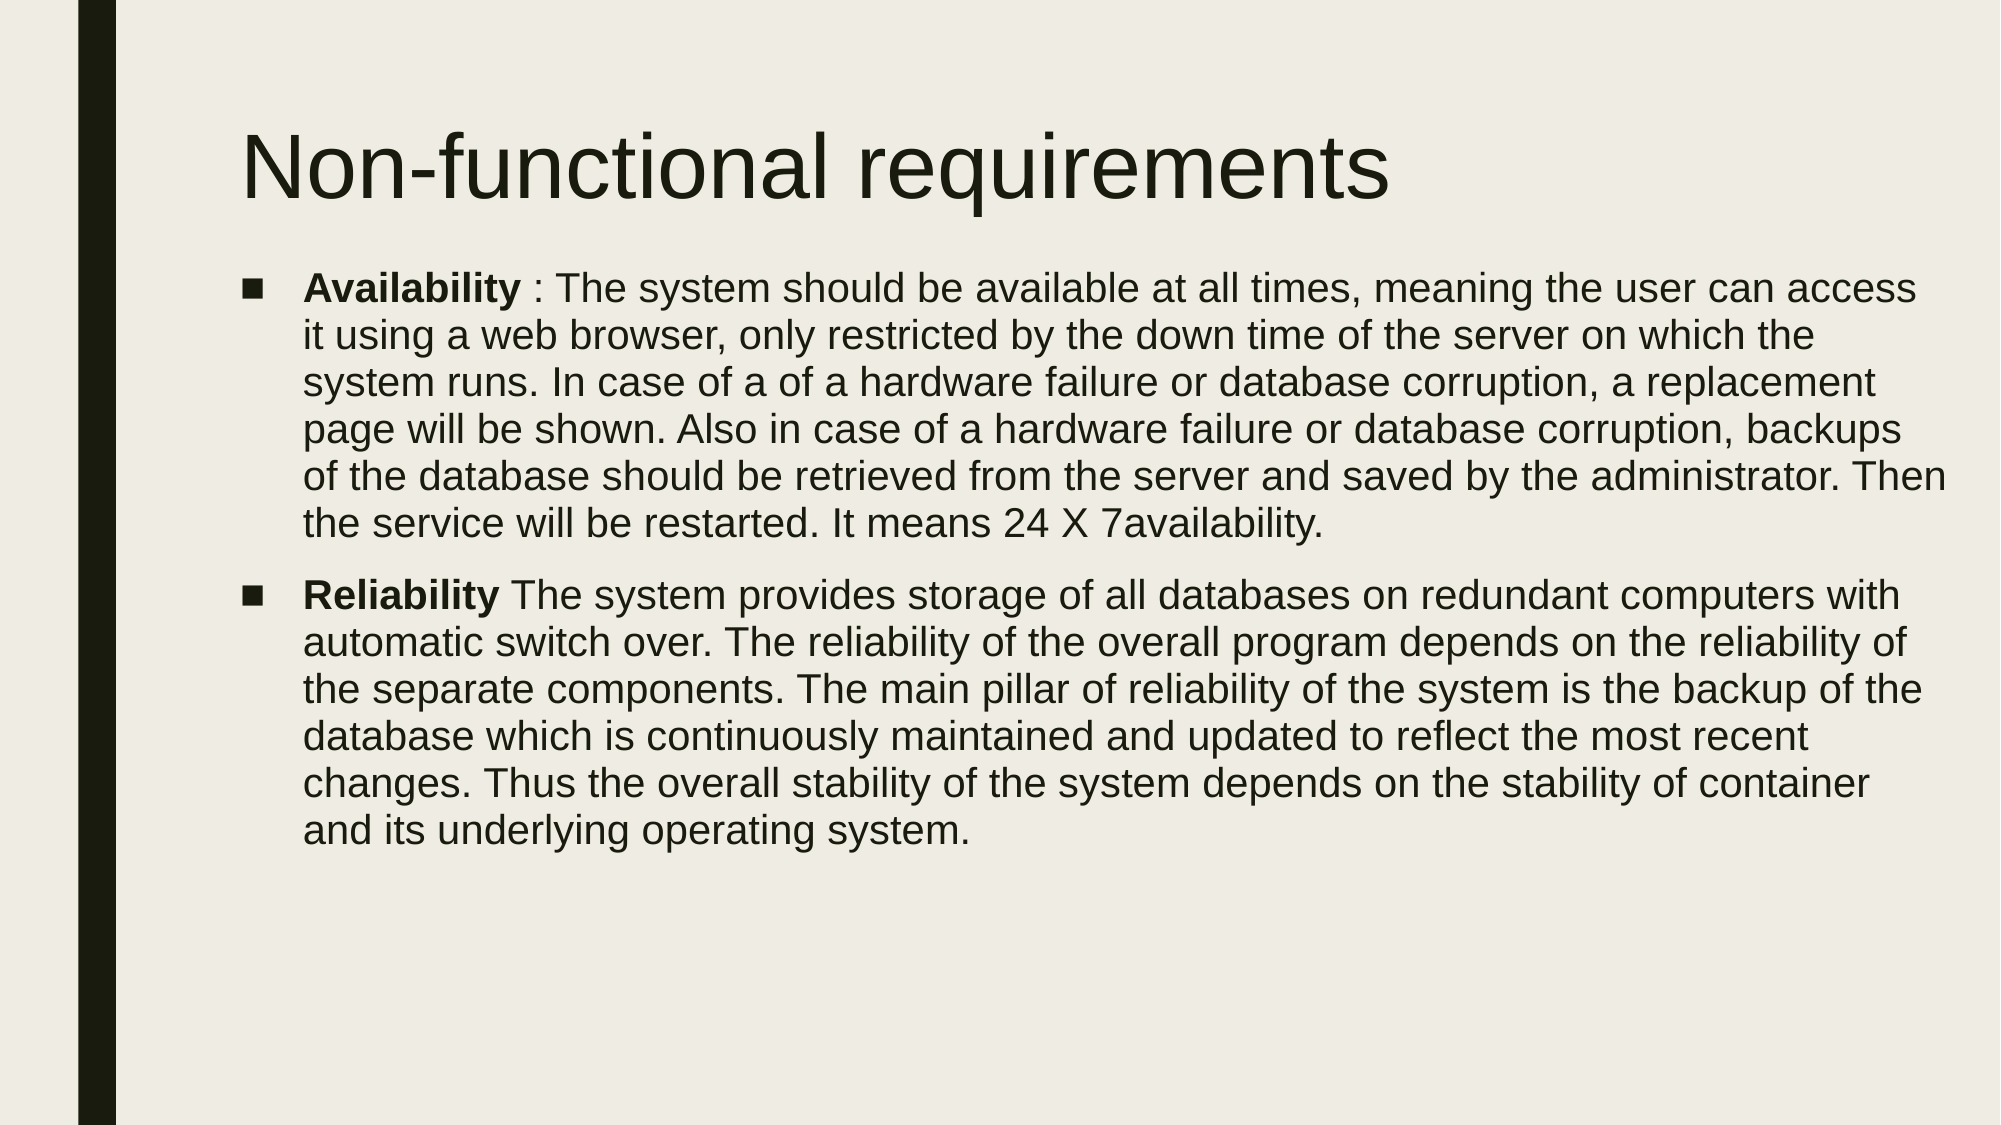

# Non-functional requirements
Availability : The system should be available at all times, meaning the user can access it using a web browser, only restricted by the down time of the server on which the system runs. In case of a of a hardware failure or database corruption, a replacement page will be shown. Also in case of a hardware failure or database corruption, backups of the database should be retrieved from the server and saved by the administrator. Then the service will be restarted. It means 24 X 7availability.
Reliability The system provides storage of all databases on redundant computers with automatic switch over. The reliability of the overall program depends on the reliability of the separate components. The main pillar of reliability of the system is the backup of the database which is continuously maintained and updated to reflect the most recent changes. Thus the overall stability of the system depends on the stability of container and its underlying operating system.